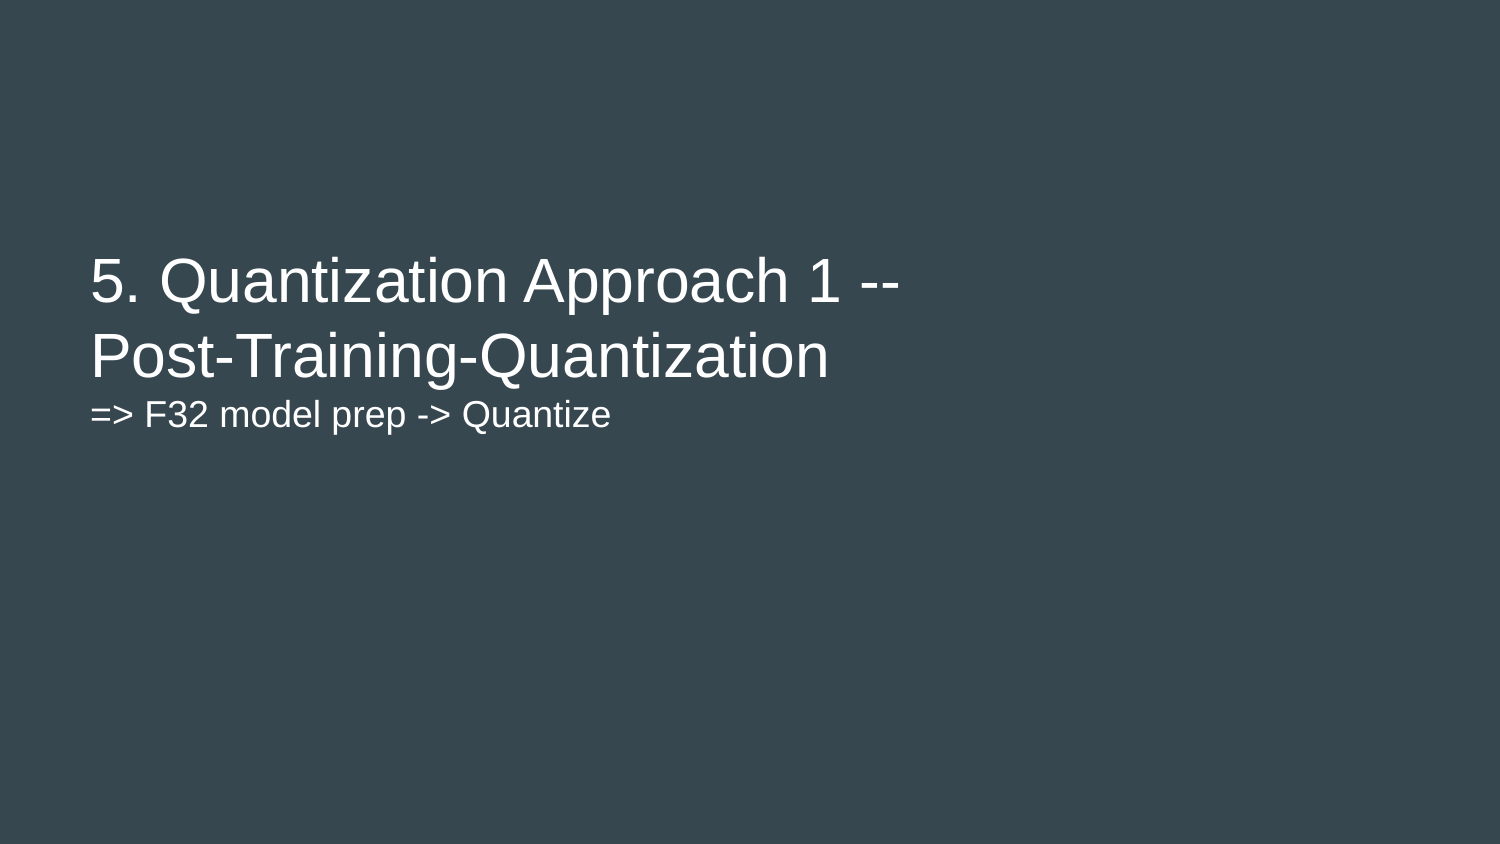

5. Quantization Approach 1 --
Post-Training-Quantization
=> F32 model prep -> Quantize